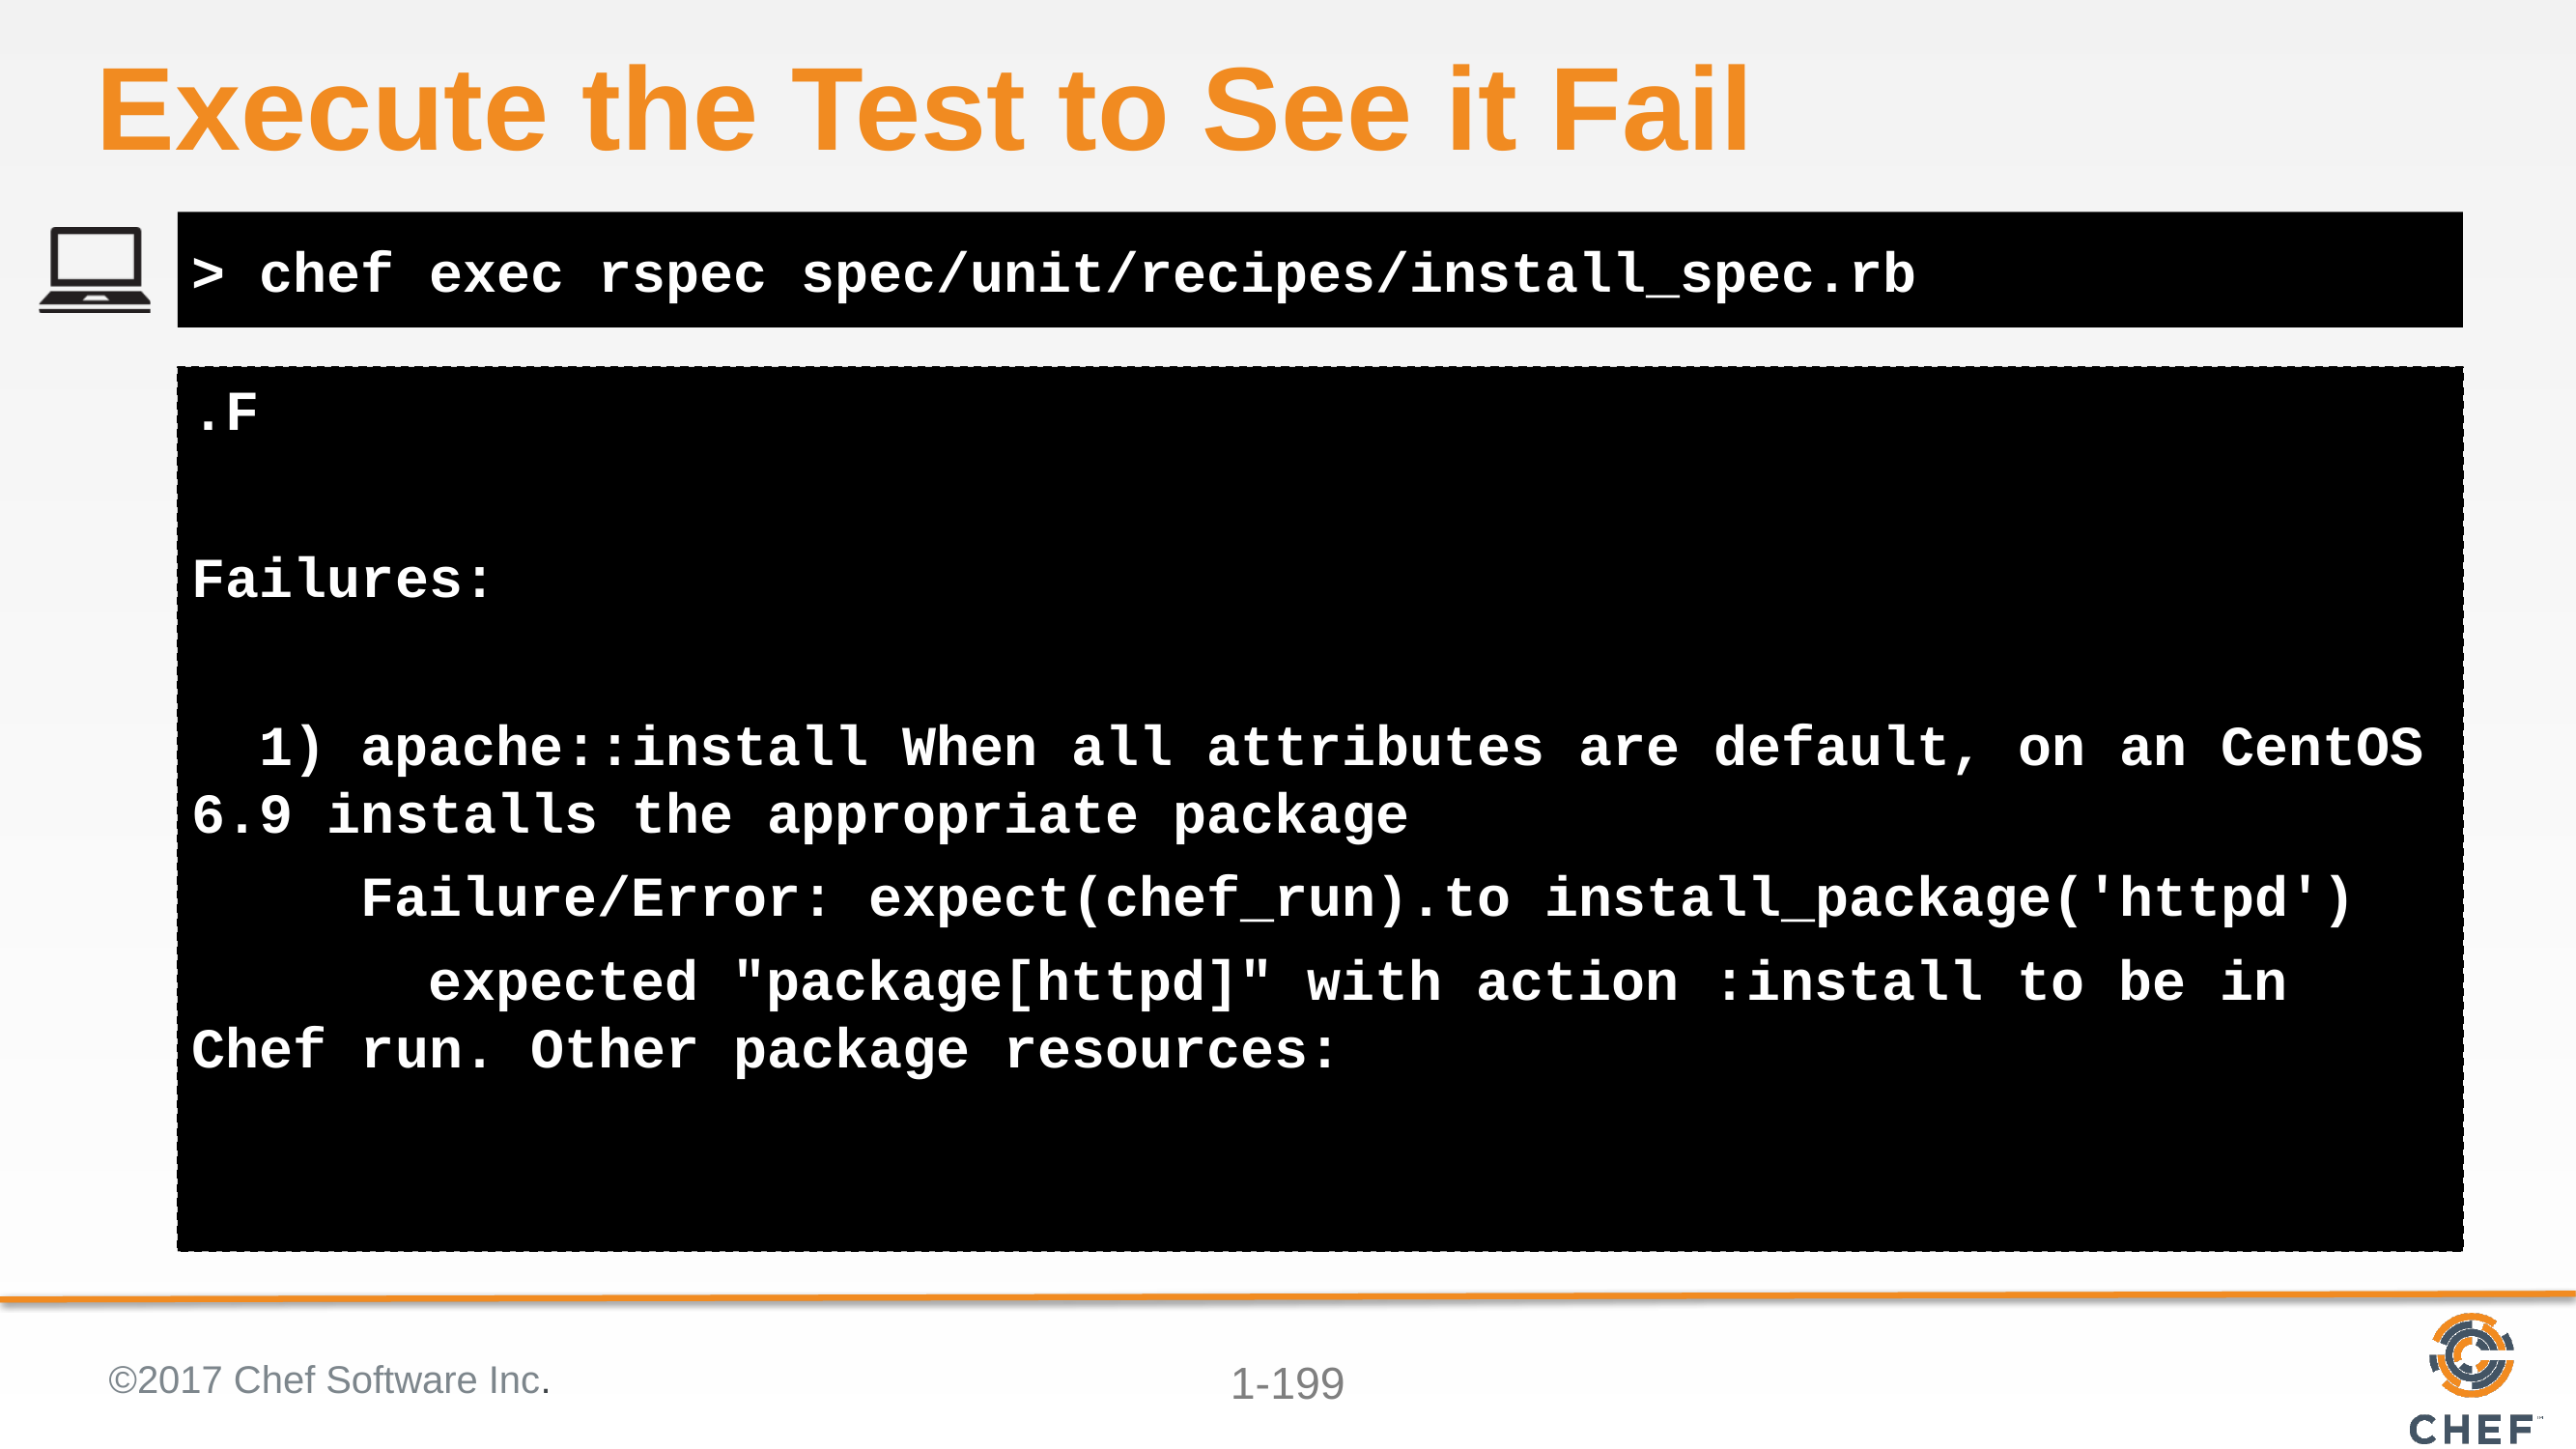

# Execute the Test to See it Fail
> chef exec rspec spec/unit/recipes/install_spec.rb
.F

Failures:

  1) apache::install When all attributes are default, on an CentOS 6.9 installs the appropriate package
     Failure/Error: expect(chef_run).to install_package('httpd')
       expected "package[httpd]" with action :install to be in Chef run. Other package resources: